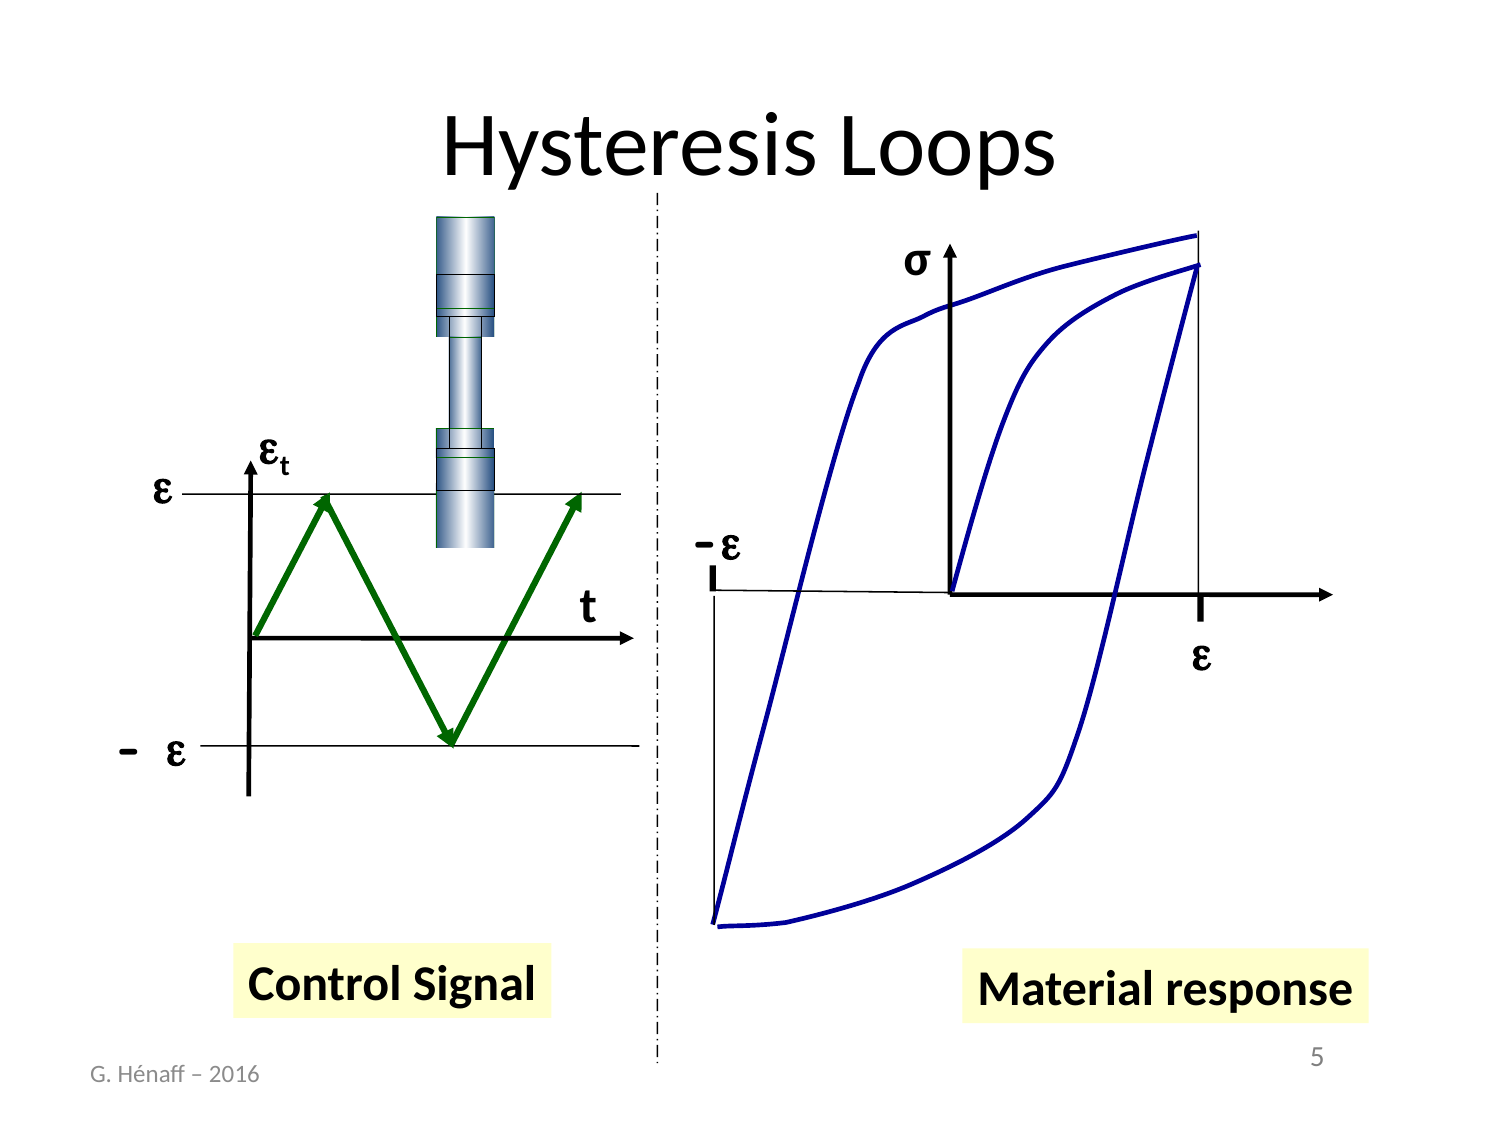

# Hysteresis Loops

σ

εt
ε

-ε
t

ε

- ε

Control Signal
Material response
G. Hénaff – 2016